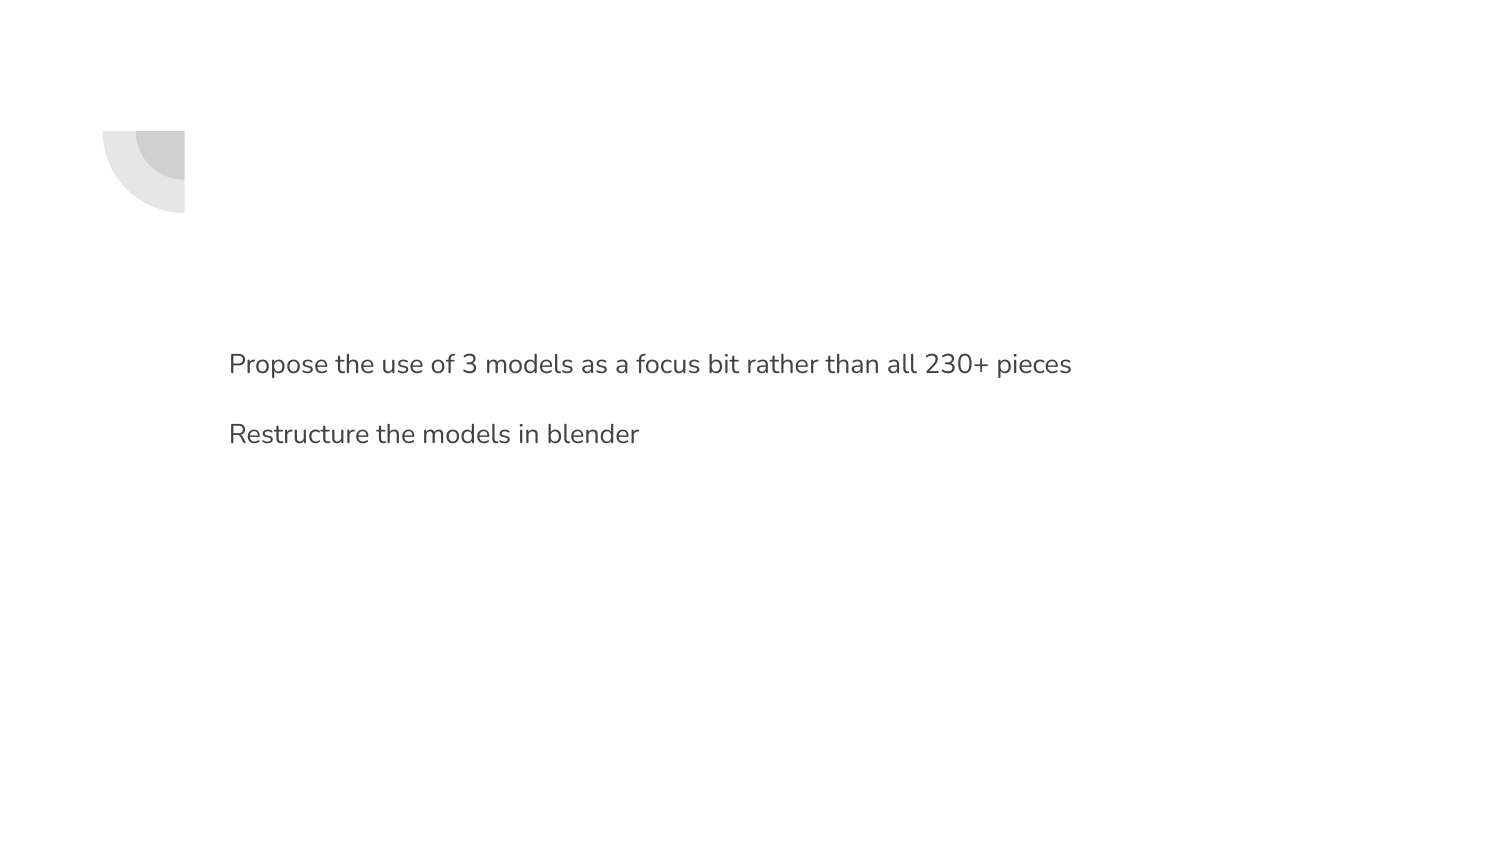

#
Propose the use of 3 models as a focus bit rather than all 230+ pieces
Restructure the models in blender